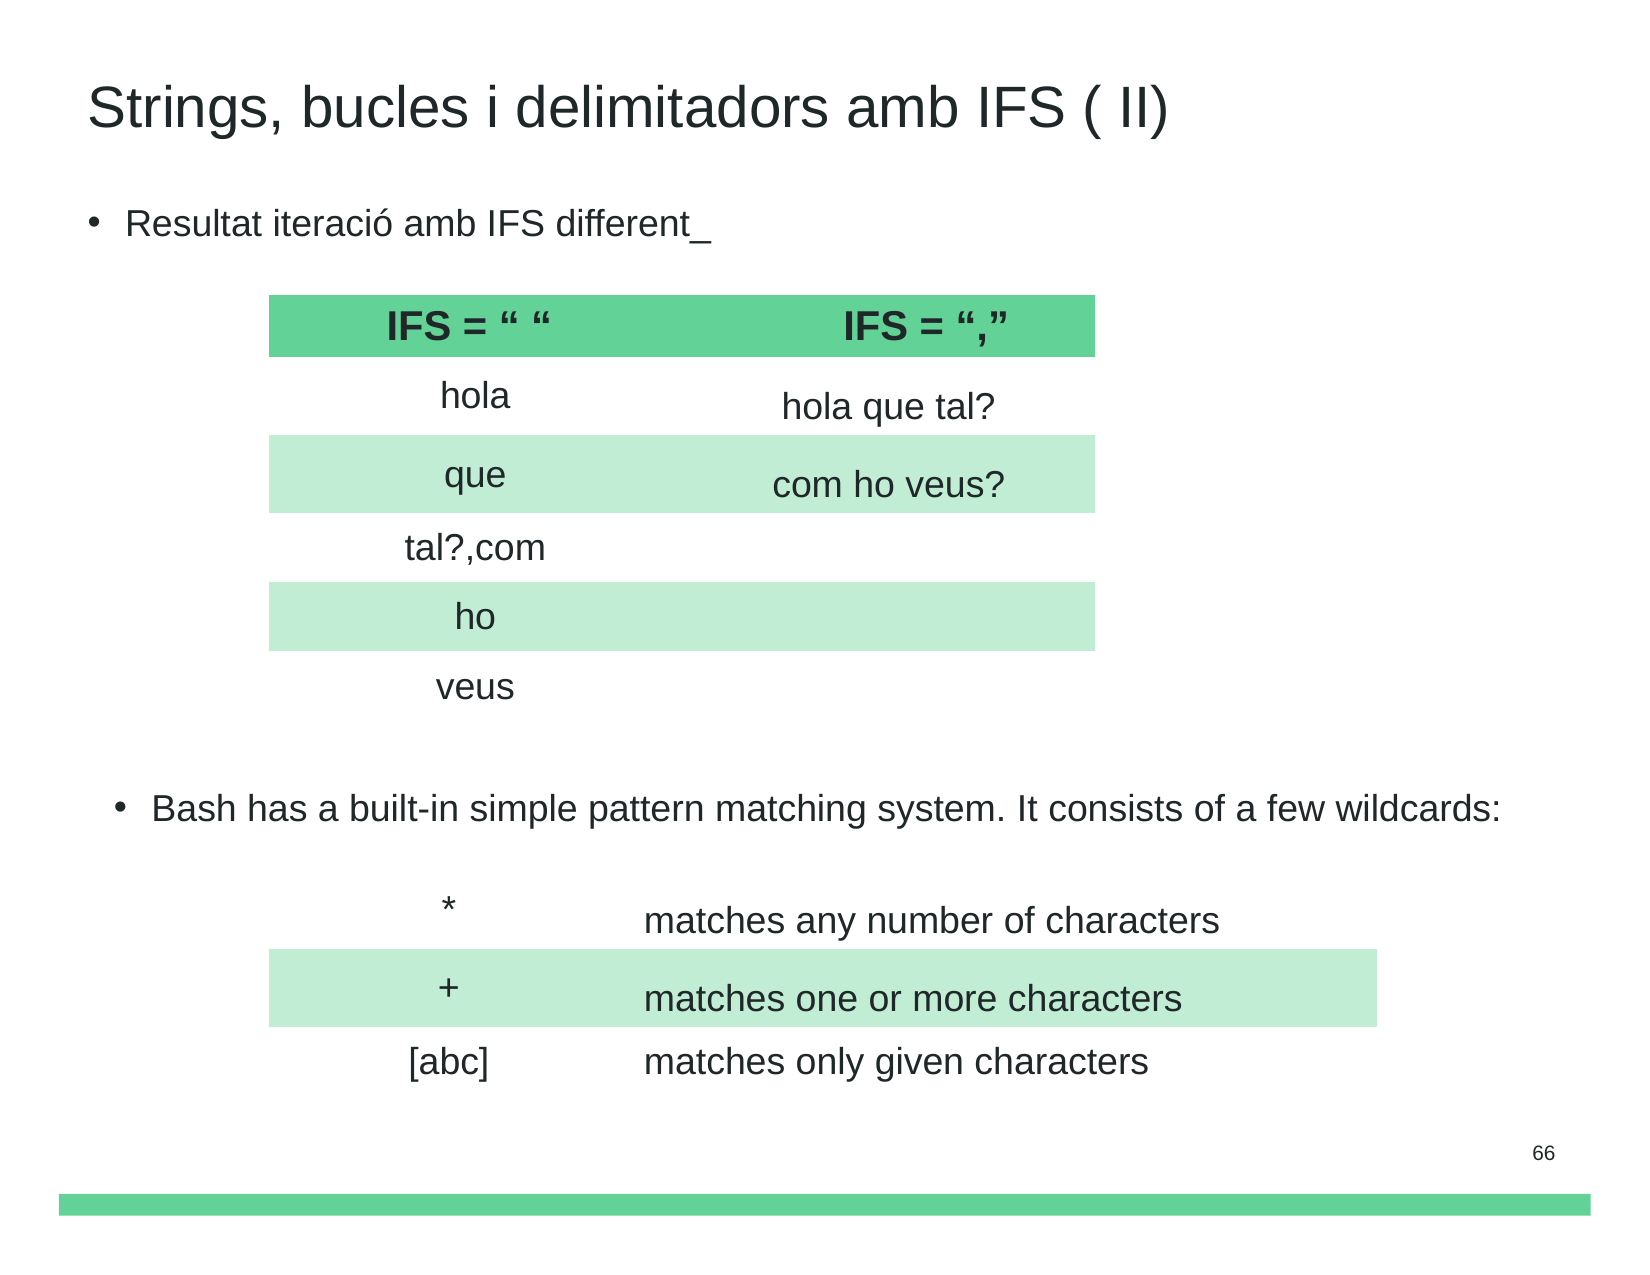

# Strings, bucles i delimitadors amb IFS ( II)
Resultat iteració amb IFS different_

| IFS = “ “ | IFS = “,” |
| --- | --- |
| hola | hola que tal? |
| que | com ho veus? |
| tal?,com |  |
| ho |  |
| veus |  |
Bash has a built-in simple pattern matching system. It consists of a few wildcards:

| \* | matches any number of characters |
| --- | --- |
| + | matches one or more characters |
| [abc] | matches only given characters |
66